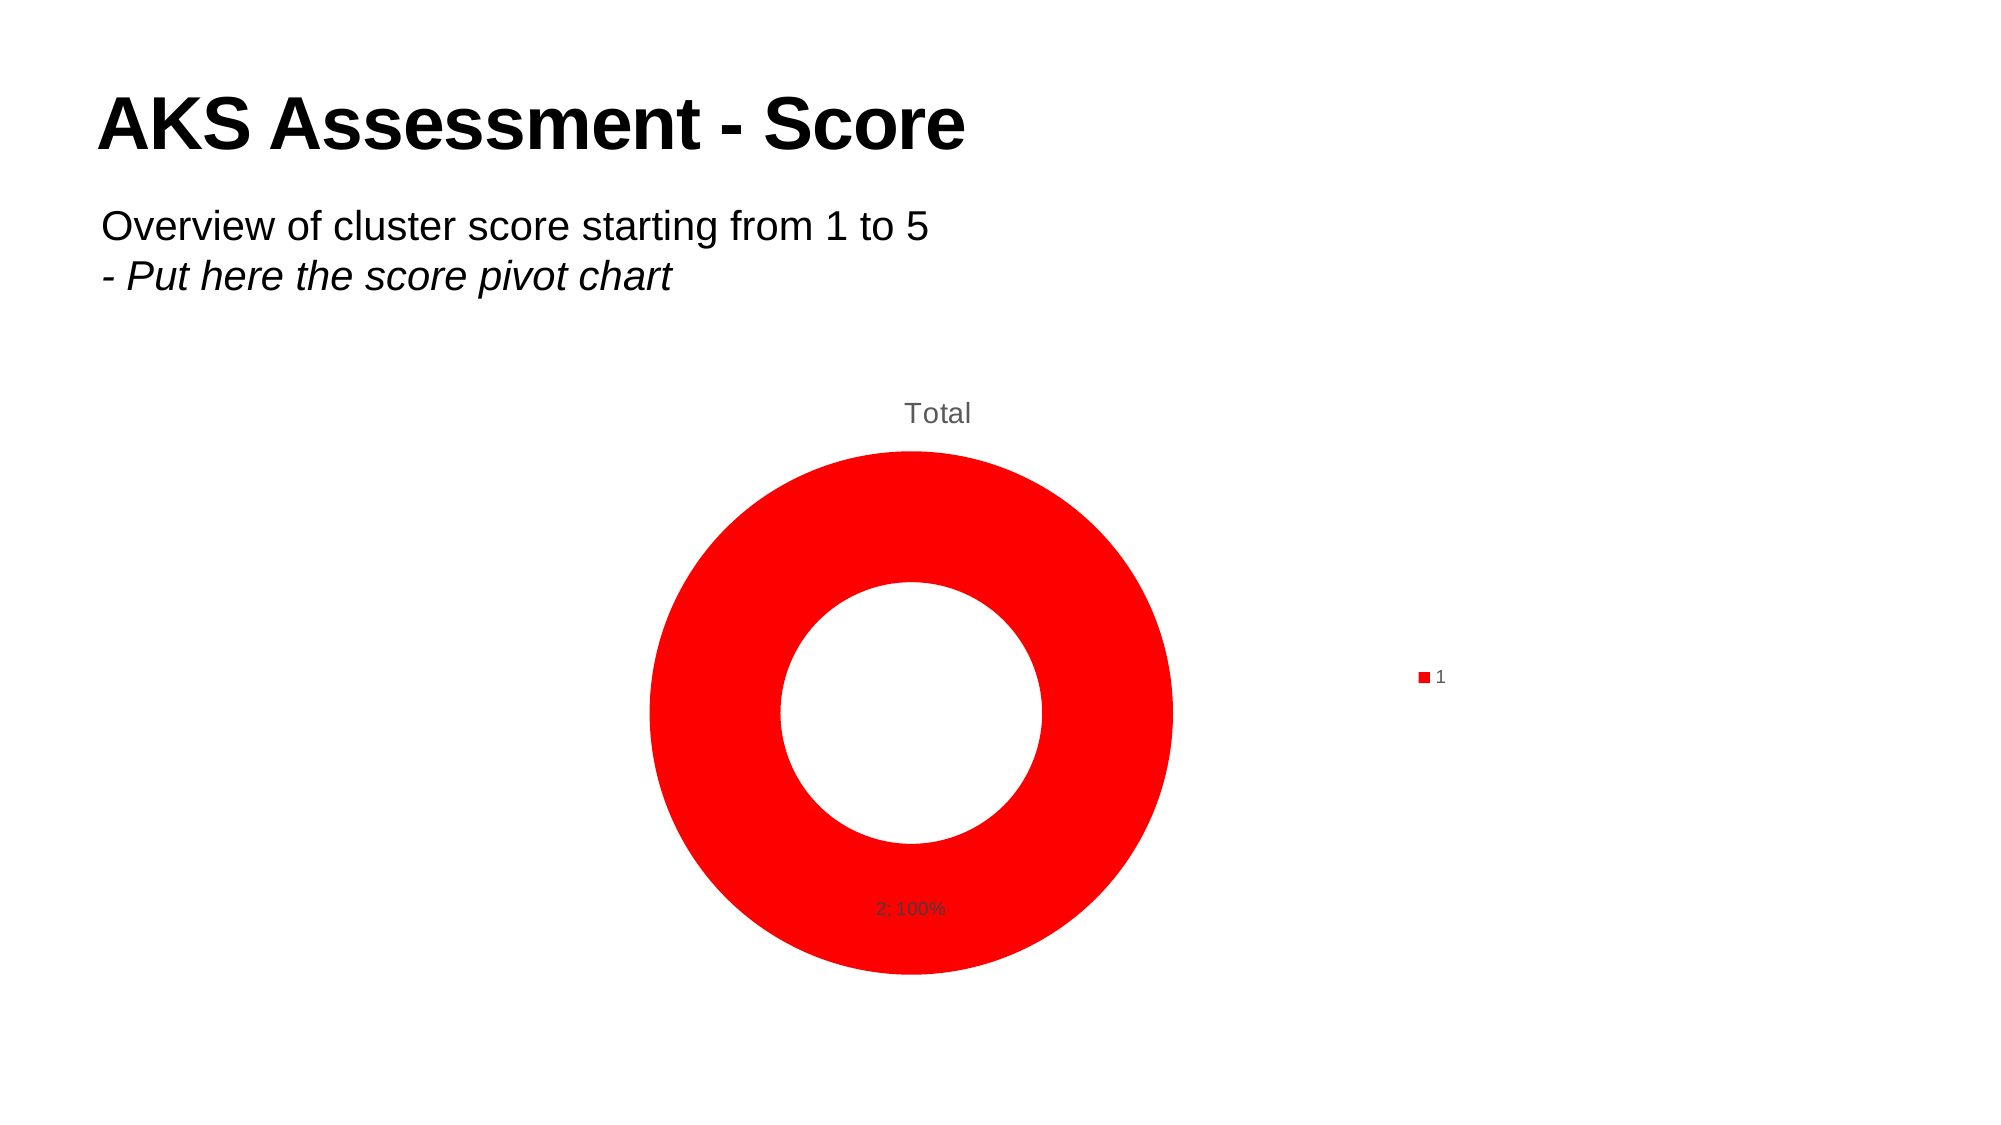

# AKS Assessment - Score
Overview of cluster score starting from 1 to 5
- Put here the score pivot chart

### Chart:

| Category | Total |
|---|---|
| 1 | 2.0 |